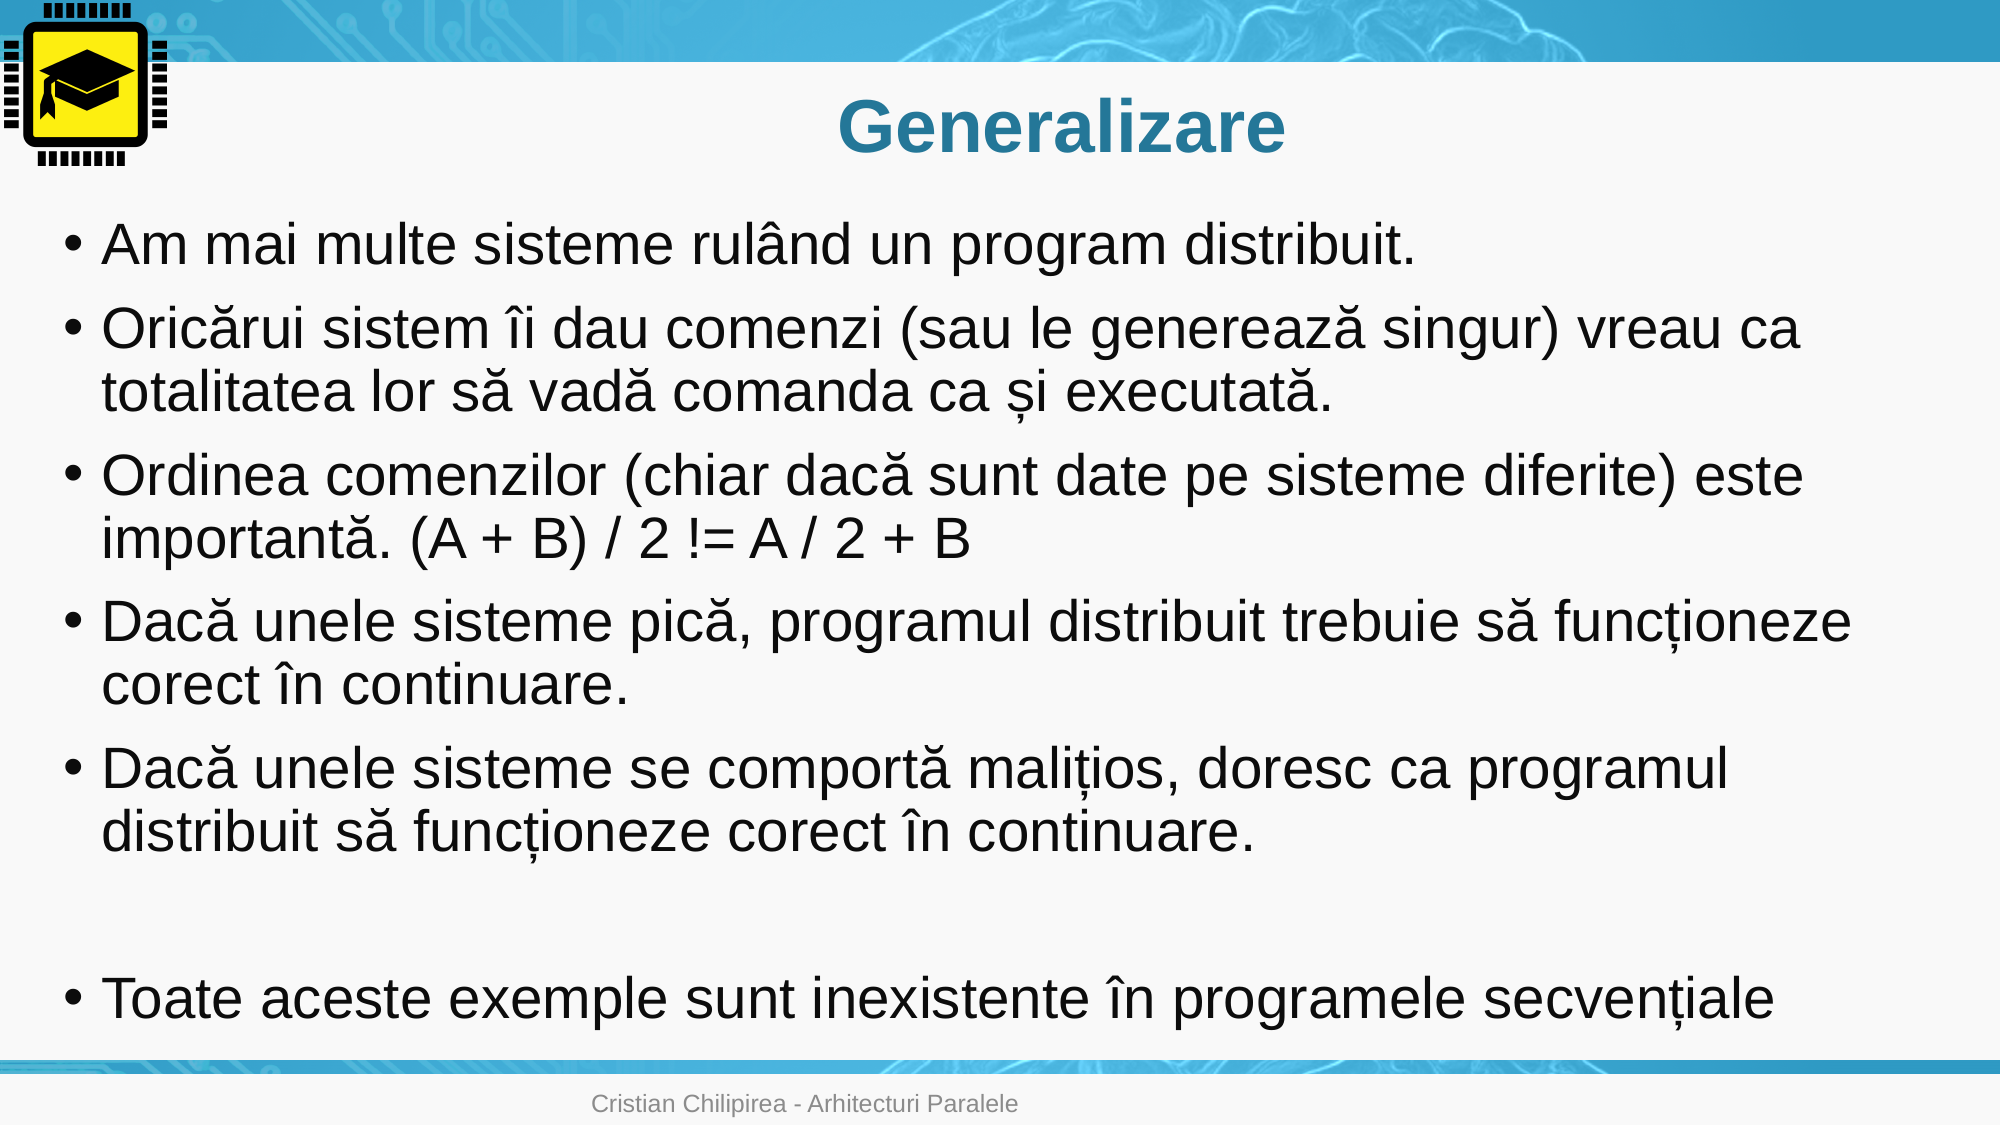

# Generalizare
Am mai multe sisteme rulând un program distribuit.
Oricărui sistem îi dau comenzi (sau le generează singur) vreau ca totalitatea lor să vadă comanda ca și executată.
Ordinea comenzilor (chiar dacă sunt date pe sisteme diferite) este importantă. (A + B) / 2 != A / 2 + B
Dacă unele sisteme pică, programul distribuit trebuie să funcționeze corect în continuare.
Dacă unele sisteme se comportă malițios, doresc ca programul distribuit să funcționeze corect în continuare.

Toate aceste exemple sunt inexistente în programele secvențiale
Cristian Chilipirea - Arhitecturi Paralele